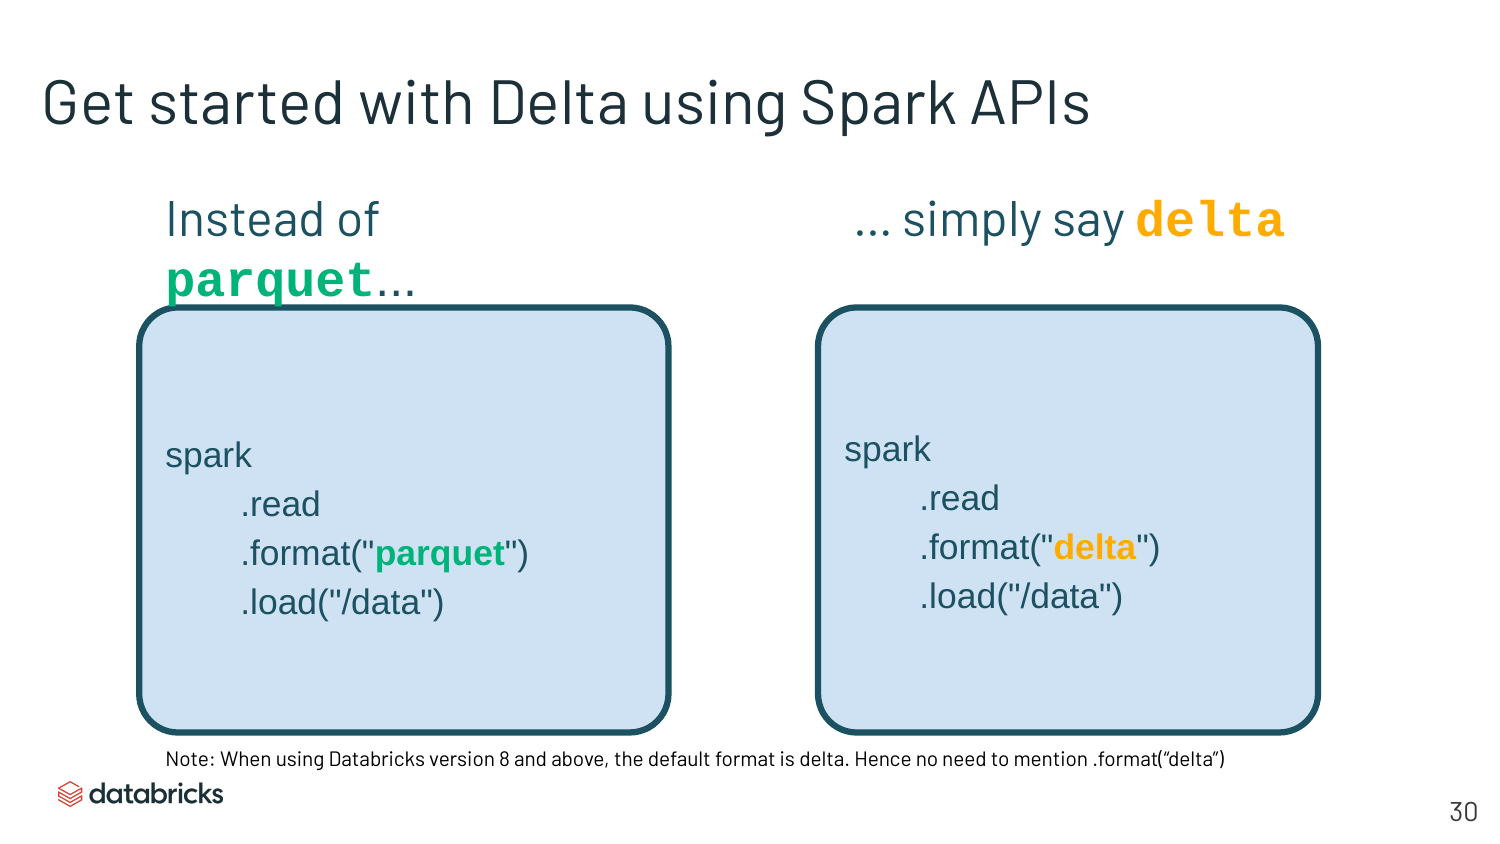

Get started with Delta using Spark APIs
Instead of parquet...
… simply say delta

spark
.read
.format("parquet")
.load("/data")

spark
.read
.format("delta")
.load("/data")

Note: When using Databricks version 8 and above, the default format is delta. Hence no need to mention .format(“delta”)
30